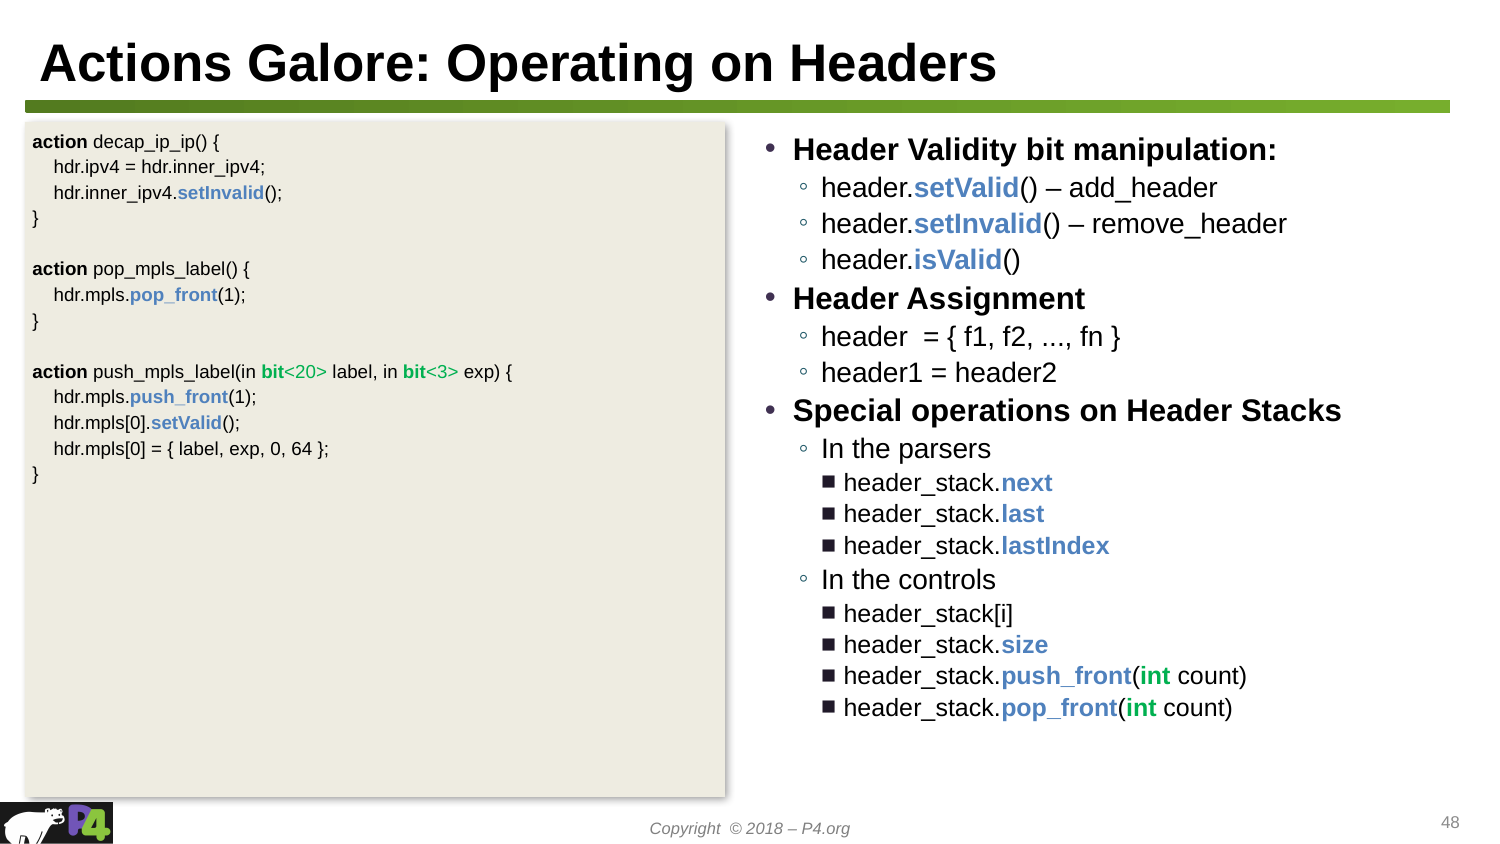

# Actions Galore: Operating on Headers
action decap_ip_ip() {
    hdr.ipv4 = hdr.inner_ipv4;
    hdr.inner_ipv4.setInvalid();
}

action pop_mpls_label() {
    hdr.mpls.pop_front(1);
}

action push_mpls_label(in bit<20> label, in bit<3> exp) {
    hdr.mpls.push_front(1);
    hdr.mpls[0].setValid();
    hdr.mpls[0] = { label, exp, 0, 64 };
}
Header Validity bit manipulation:
header.setValid() – add_header
header.setInvalid() – remove_header
header.isValid()
Header Assignment
header  = { f1, f2, ..., fn }
header1 = header2
Special operations on Header Stacks
In the parsers
header_stack.next
header_stack.last
header_stack.lastIndex
In the controls
header_stack[i]
header_stack.size
header_stack.push_front(int count)
header_stack.pop_front(int count)

48